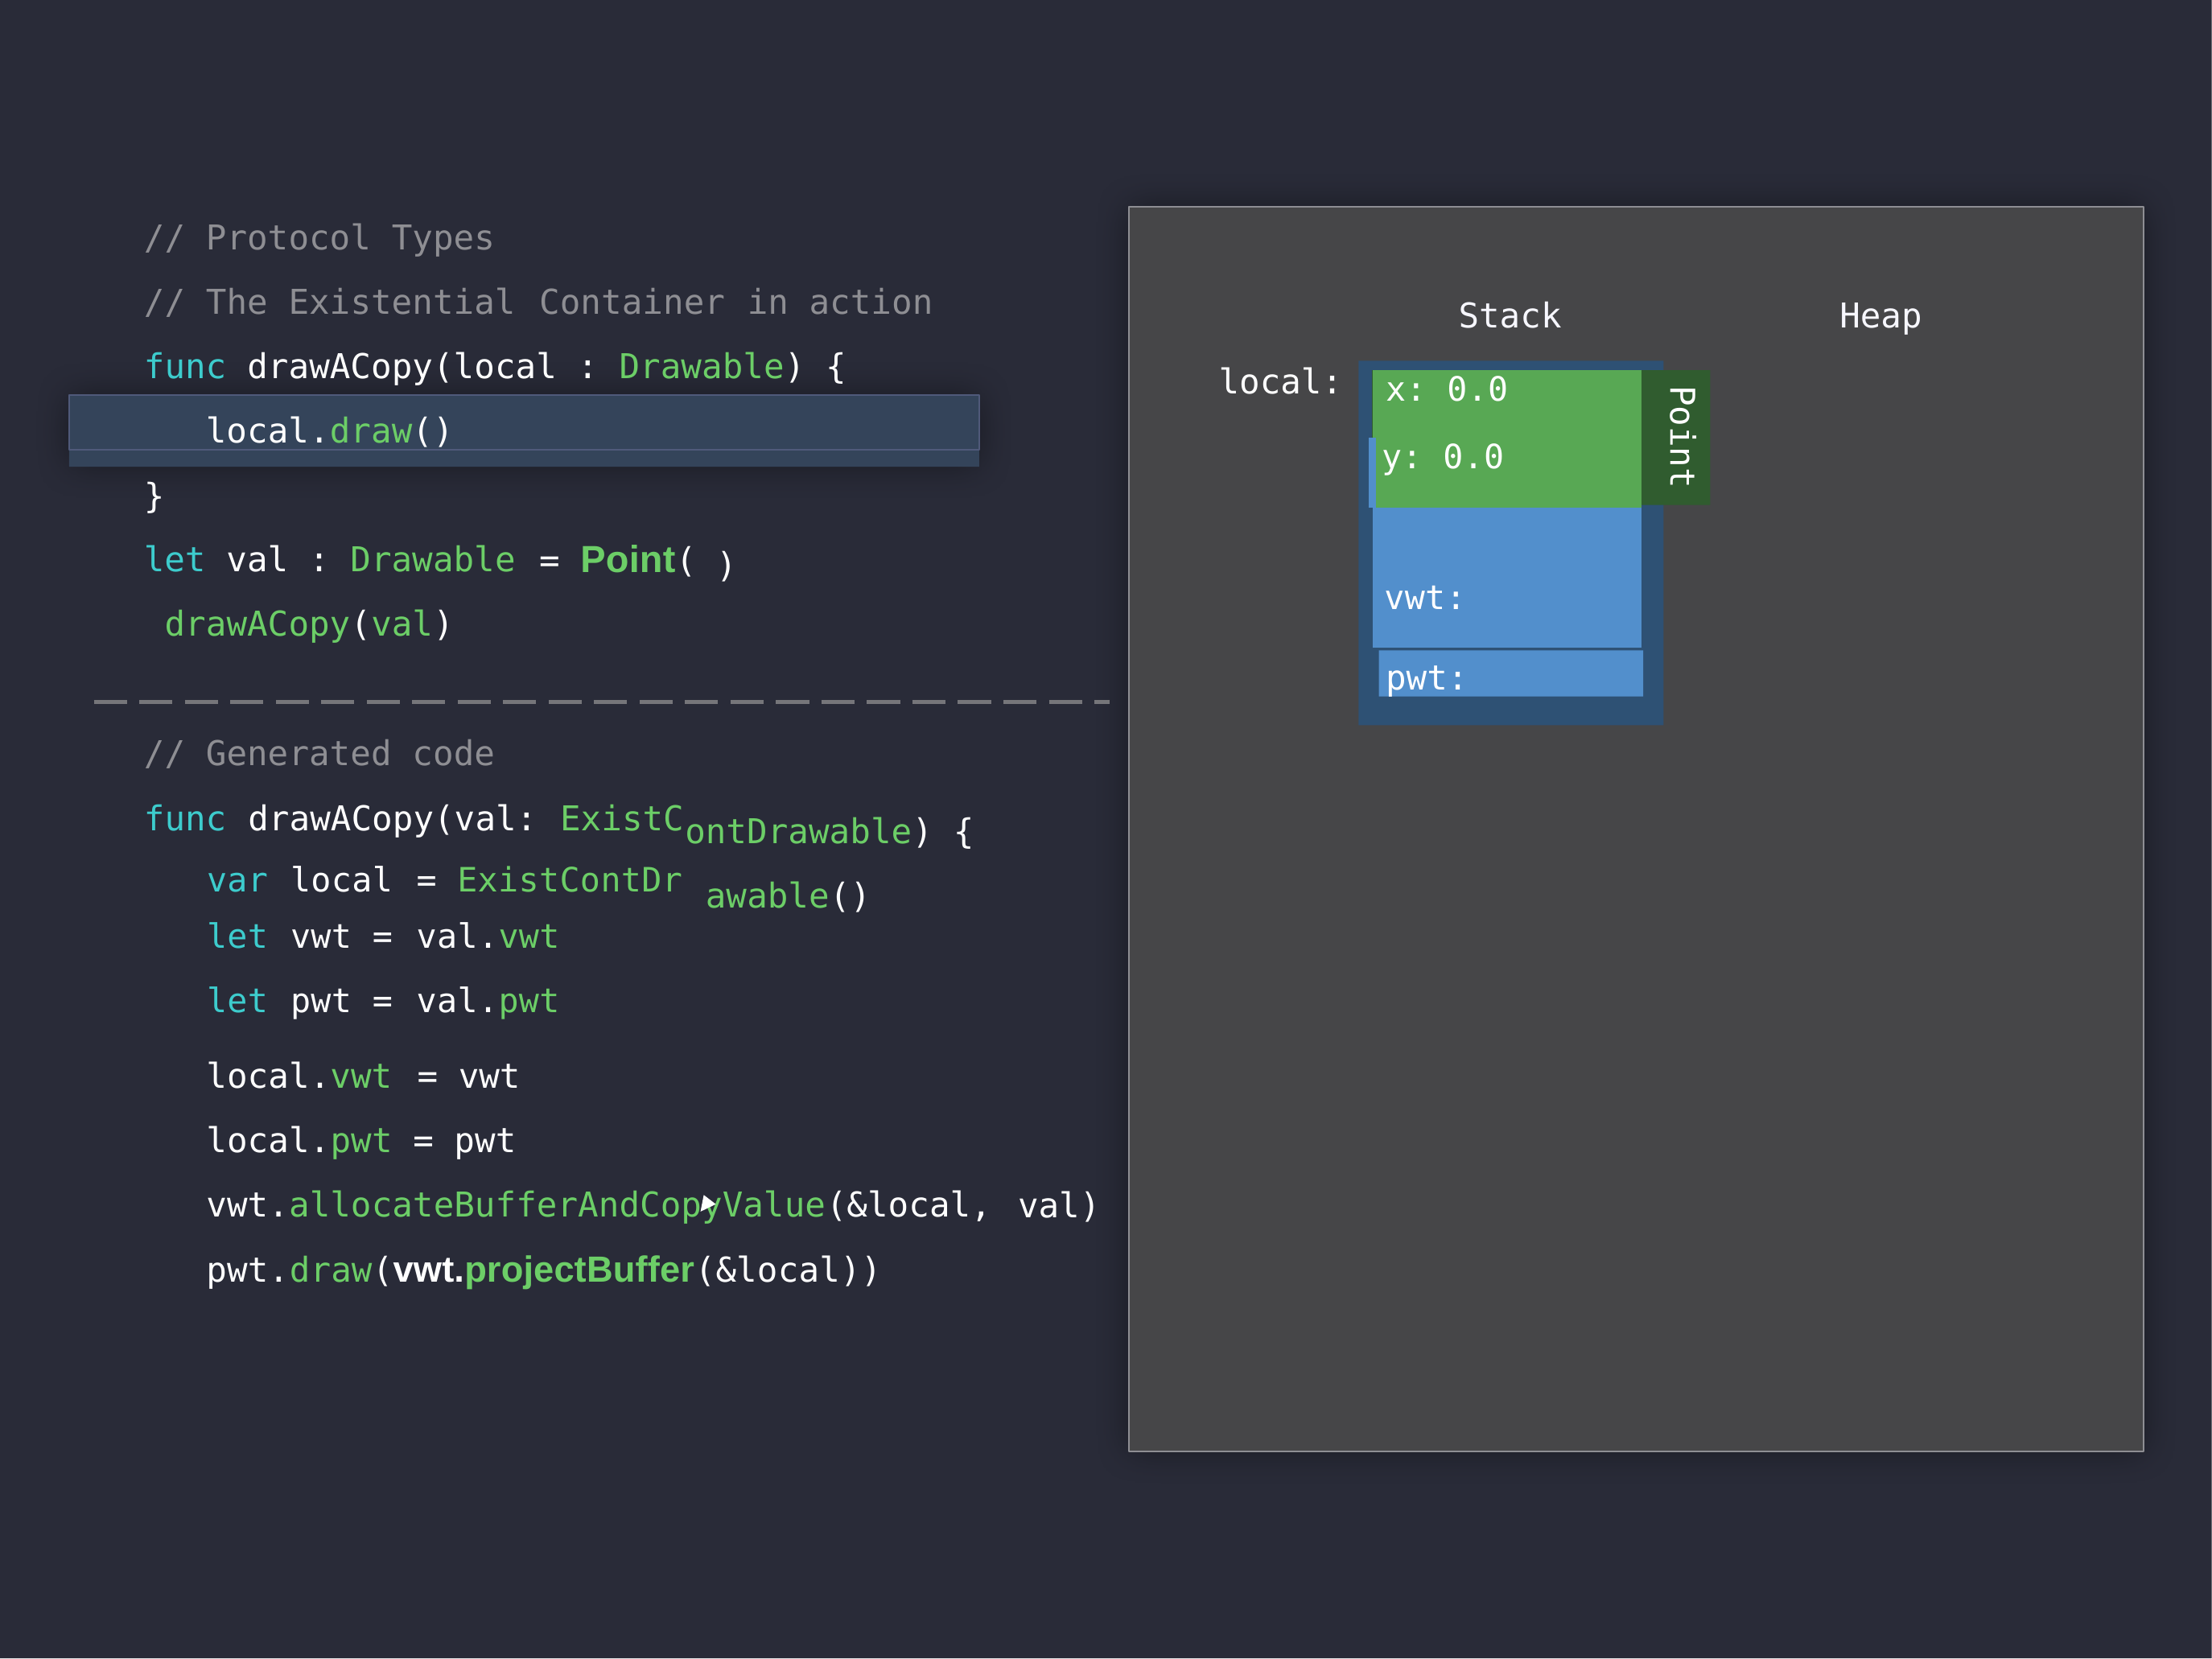

// Protocol Types
// The Existential
Container
in action
Stack
Heap
func drawACopy(local : Drawable) {
local:

| x: 0.0 |
| --- |
| y: 0.0 |
|  |
| vwt: |

valueBuffer

Point

local.draw()

)

ontDrawable) {  awable()
}
let val : Drawable  drawACopy(val)
= Point(
pwt:

// Generated code
func
drawACopy(val:
ExistC
| var | local | = ExistContDr |
| --- | --- | --- |
| let | vwt = | val.vwt |
| let | pwt = | val.pwt |
local.vwt
= vwt
local.pwt = pwt  vwt.allocateBufferAndCopyValue(&local,
val)

pwt.draw(vwt.projectBuffer(&local))